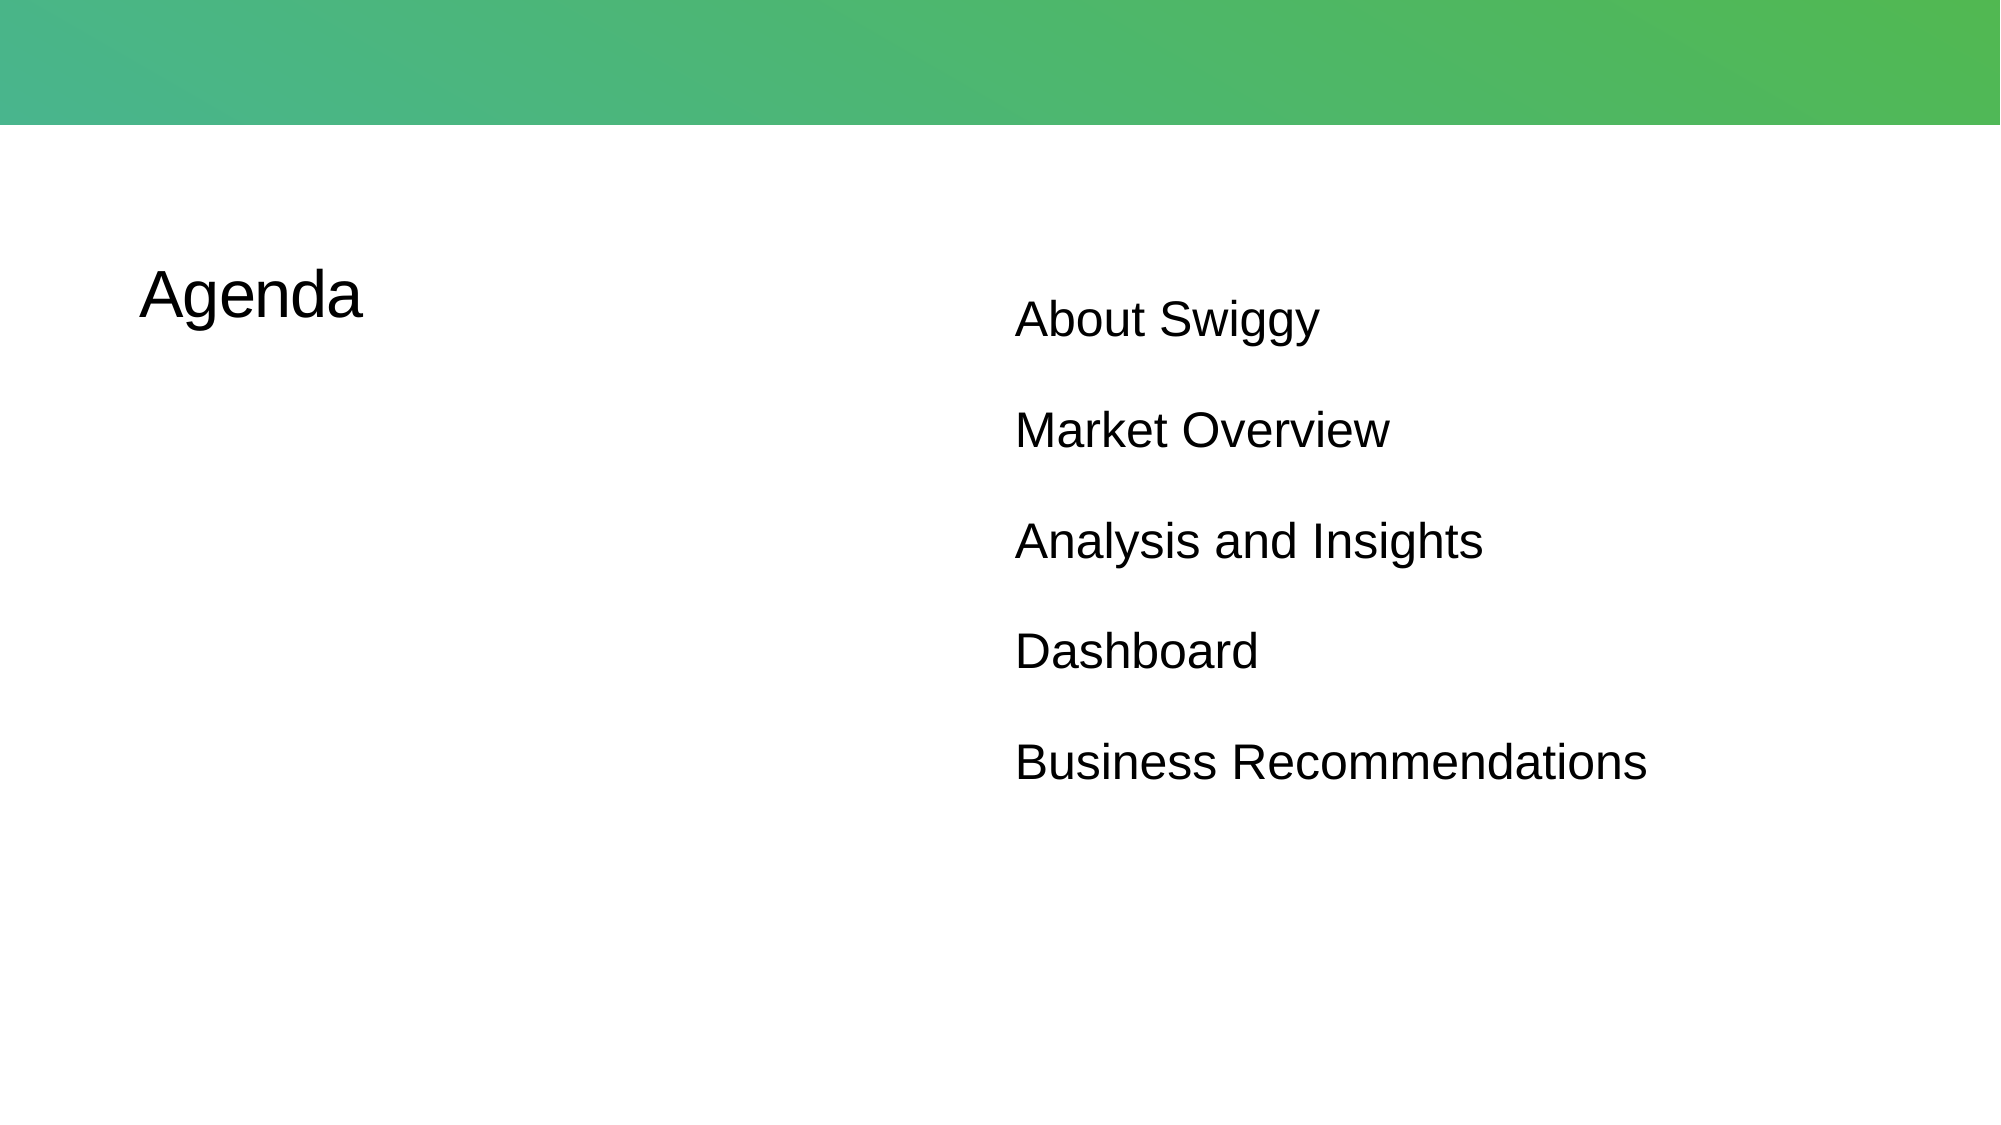

# Agenda
About Swiggy
Market Overview
Analysis and Insights
Dashboard
Business Recommendations